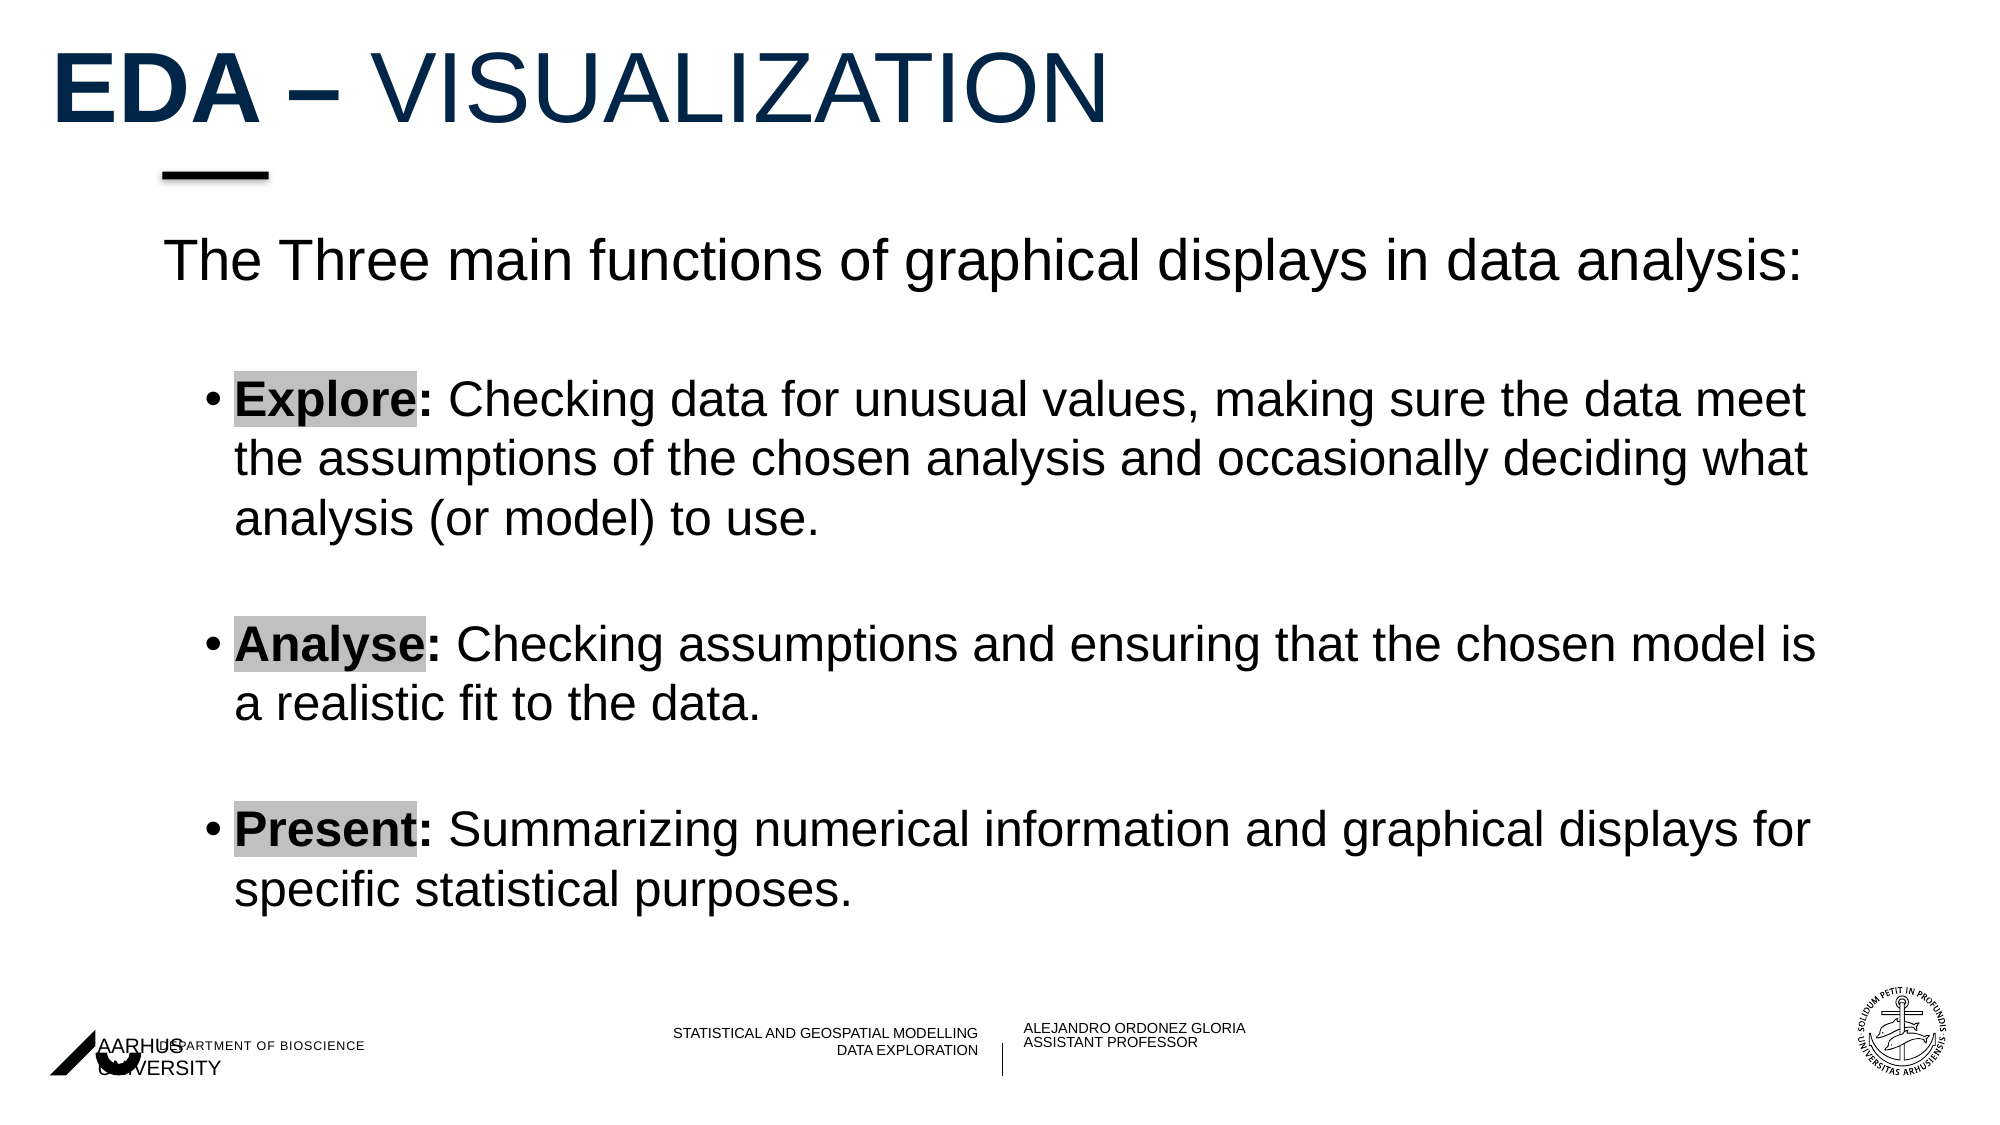

# EDA – Visualization
The Three main functions of graphical displays in data analysis:

Explore: Checking data for unusual values, making sure the data meet the assumptions of the chosen analysis and occasionally deciding what analysis (or model) to use.

Analyse: Checking assumptions and ensuring that the chosen model is a realistic fit to the data.

Present: Summarizing numerical information and graphical displays for specific statistical purposes.

07/09/202327/08/2018